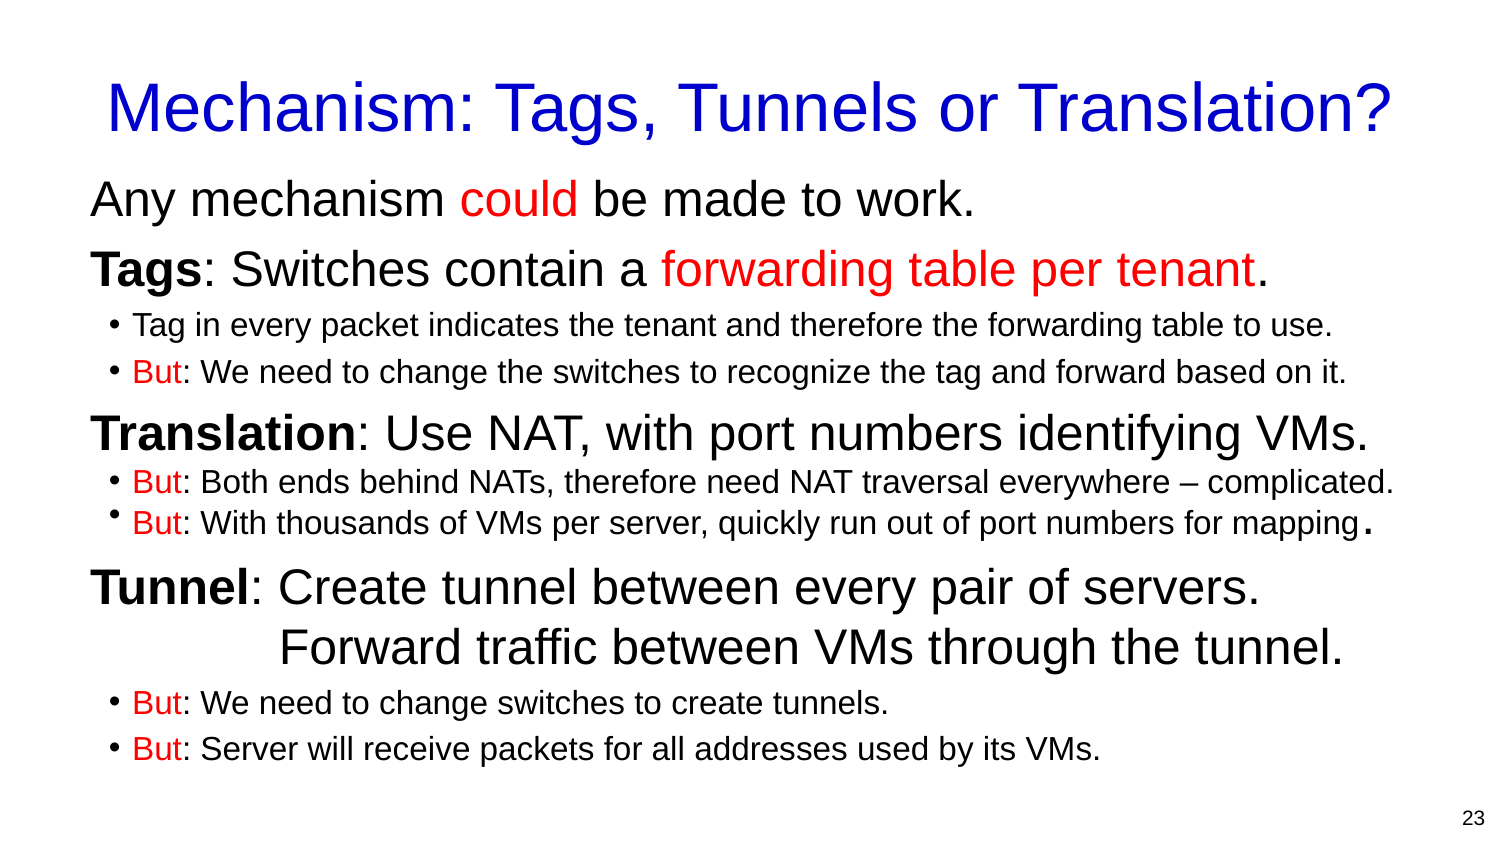

# Mechanism: Tags, Tunnels or Translation?
Any mechanism could be made to work.
Tags: Switches contain a forwarding table per tenant.
Tag in every packet indicates the tenant and therefore the forwarding table to use.
But: We need to change the switches to recognize the tag and forward based on it.
Translation: Use NAT, with port numbers identifying VMs.
But: Both ends behind NATs, therefore need NAT traversal everywhere – complicated.
But: With thousands of VMs per server, quickly run out of port numbers for mapping.
Tunnel: Create tunnel between every pair of servers.
Forward traffic between VMs through the tunnel.
But: We need to change switches to create tunnels.
But: Server will receive packets for all addresses used by its VMs.
23